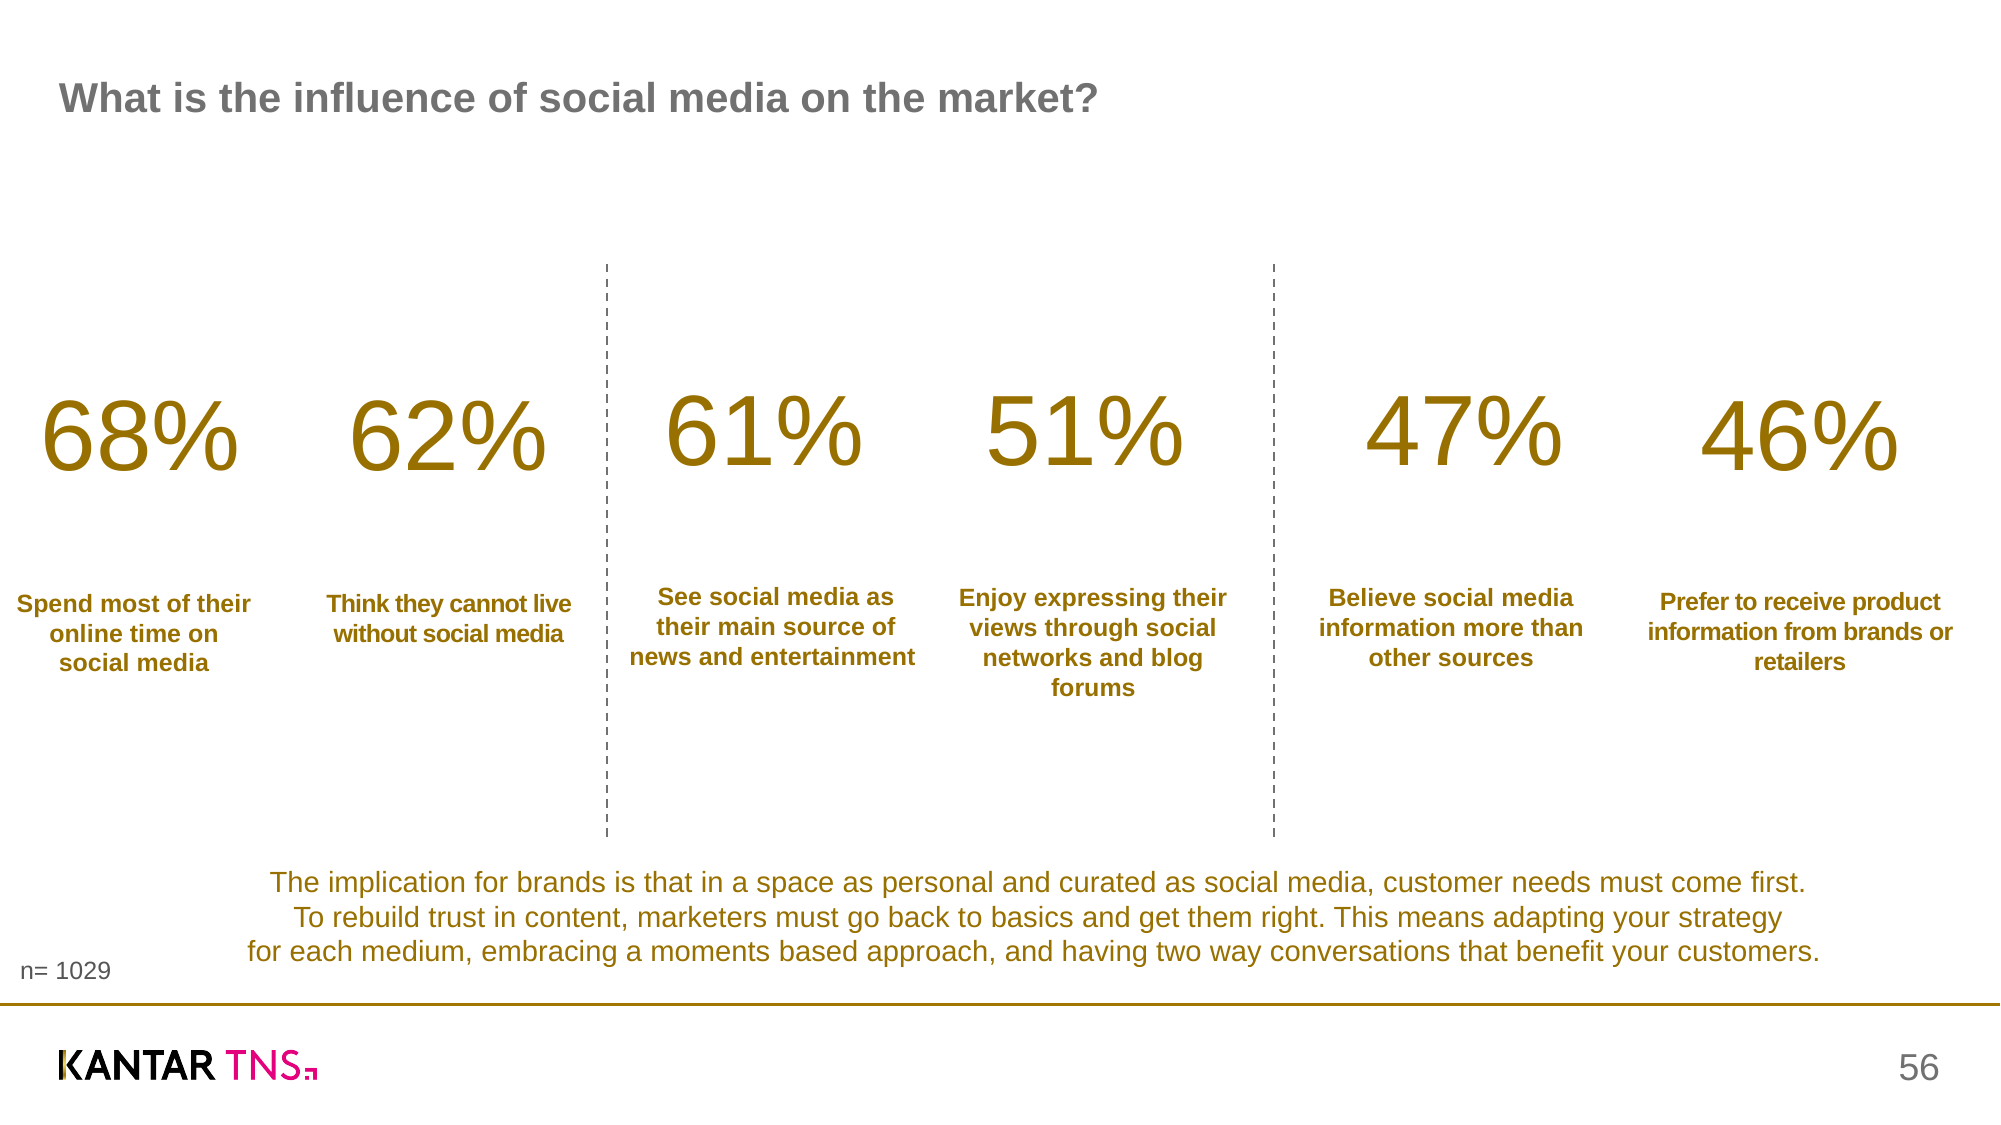

# What is the influence of social media on the market?
61%
68%
62%
46%
See social media as their main source of news and entertainment
Prefer to receive product information from brands or retailers
Spend most of their online time on social media
Think they cannot live without social media
51%
47%
Enjoy expressing their views through social networks and blog forums
Believe social media information more than other sources
The implication for brands is that in a space as personal and curated as social media, customer needs must come first.
To rebuild trust in content, marketers must go back to basics and get them right. This means adapting your strategy
for each medium, embracing a moments based approach, and having two way conversations that benefit your customers.
n= 1029
56